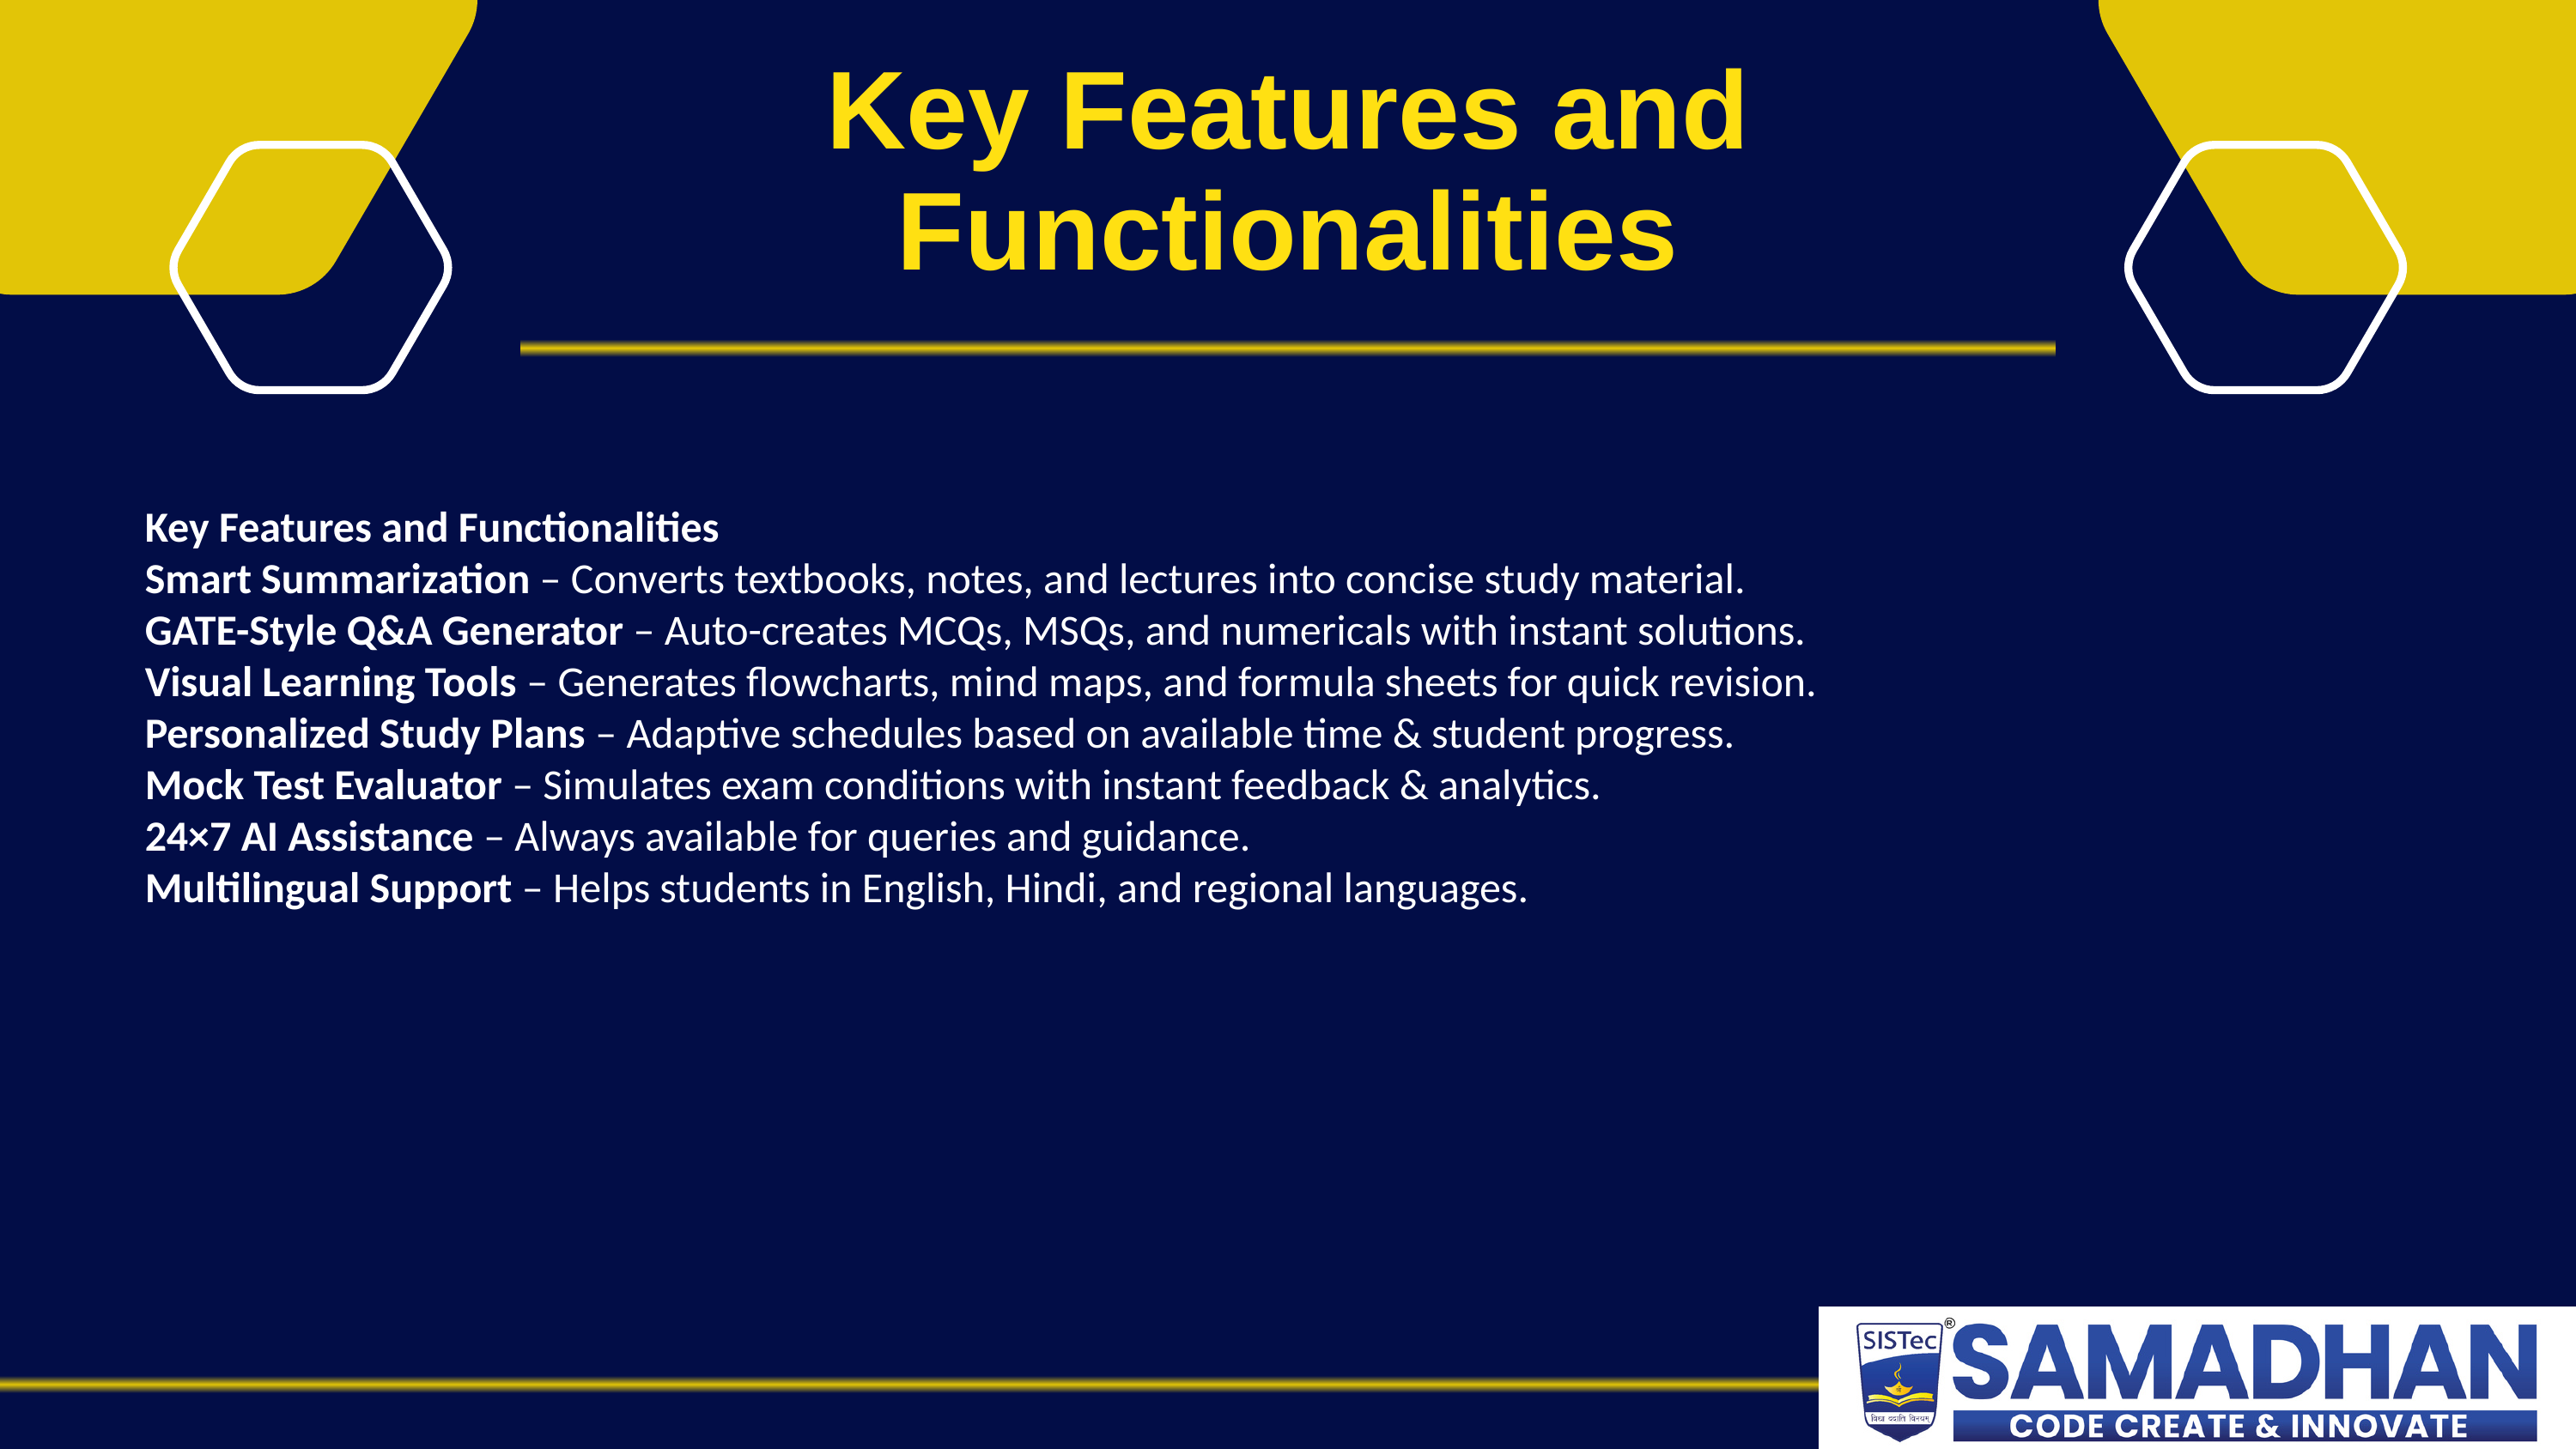

Key Features and Functionalities

Key Features and Functionalities
Smart Summarization – Converts textbooks, notes, and lectures into concise study material.
GATE-Style Q&A Generator – Auto-creates MCQs, MSQs, and numericals with instant solutions.
Visual Learning Tools – Generates flowcharts, mind maps, and formula sheets for quick revision.
Personalized Study Plans – Adaptive schedules based on available time & student progress.
Mock Test Evaluator – Simulates exam conditions with instant feedback & analytics.
24×7 AI Assistance – Always available for queries and guidance.
Multilingual Support – Helps students in English, Hindi, and regional languages.